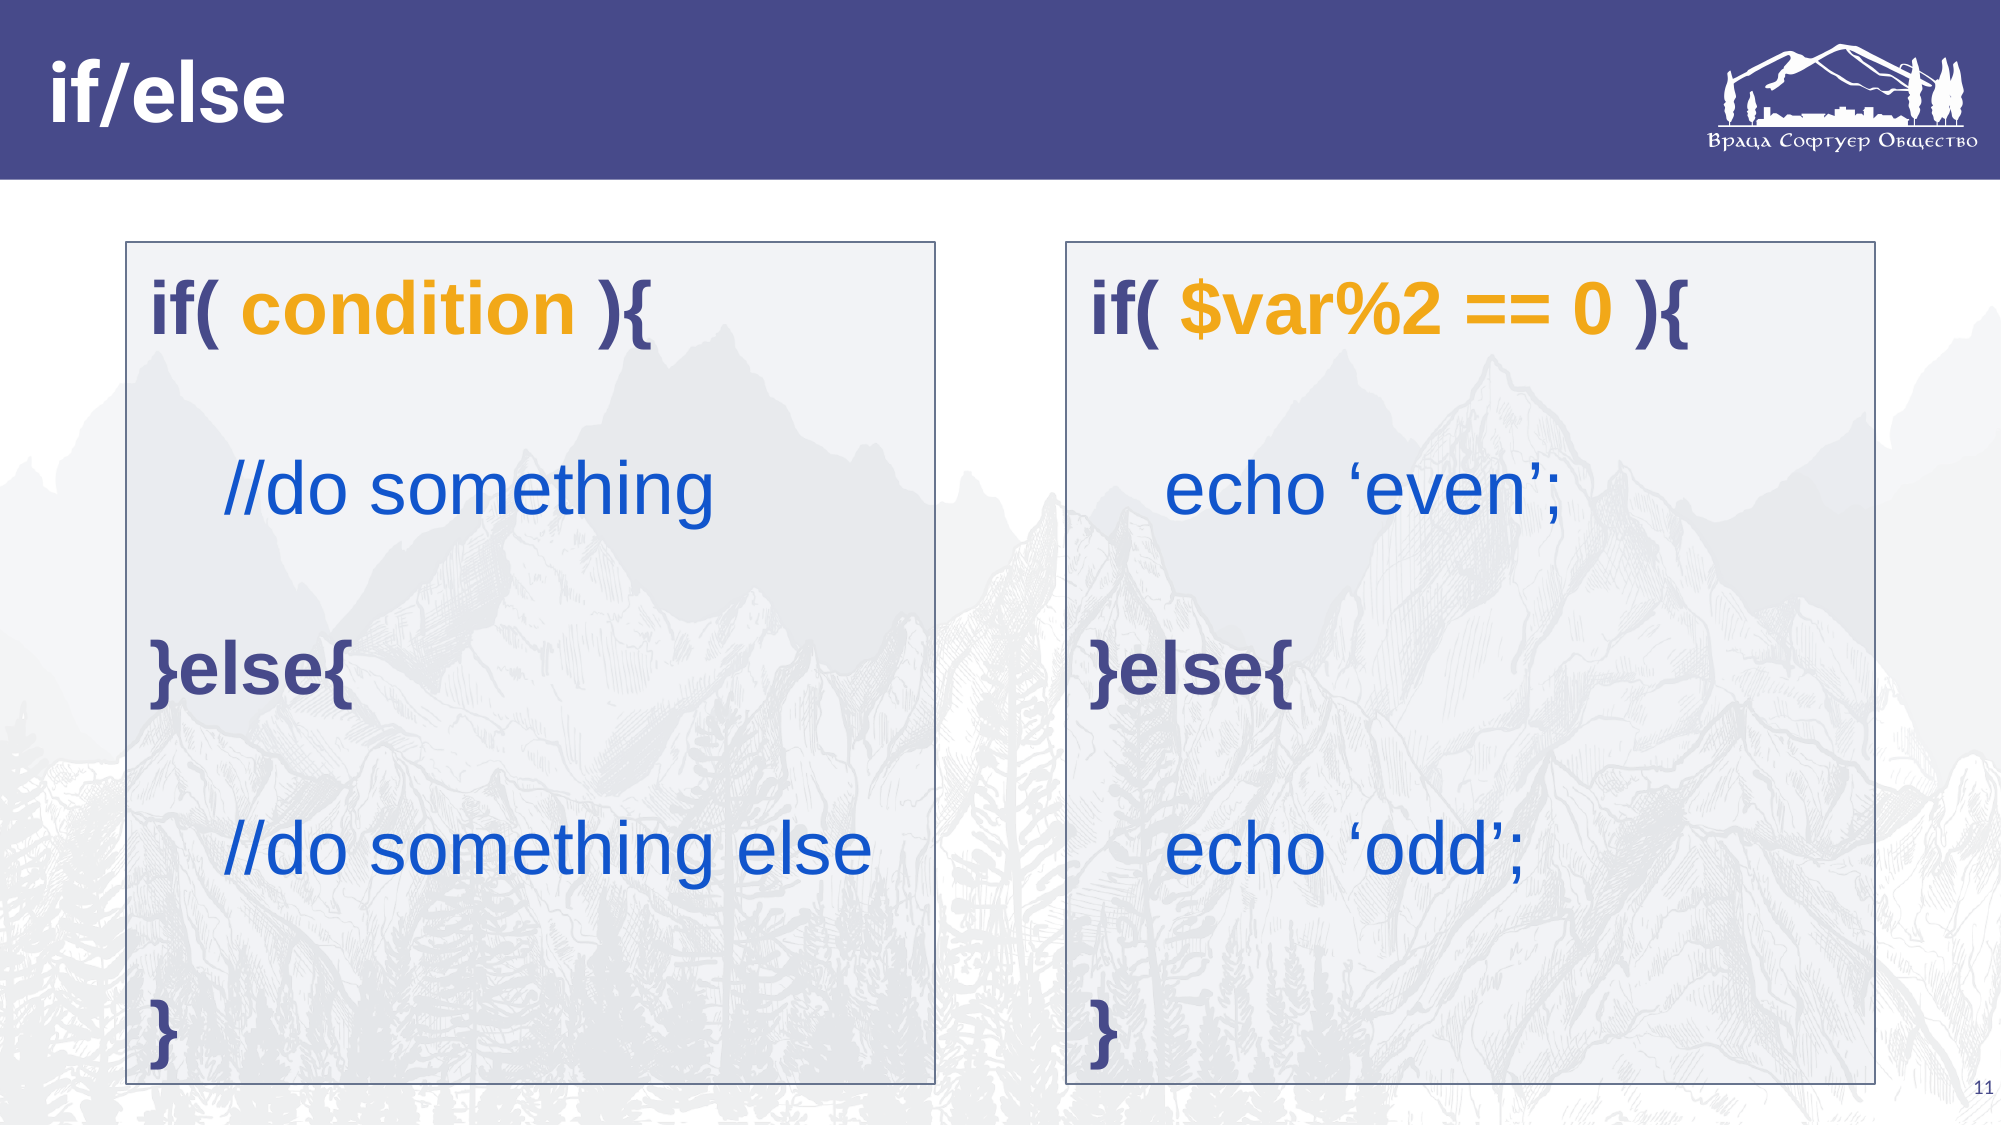

# if/else
,
if( condition ){

//do something

}else{

//do something else

}

if( $var%2 == 0 ){

echo ‘even’;

}else{

echo ‘odd’;

}

11